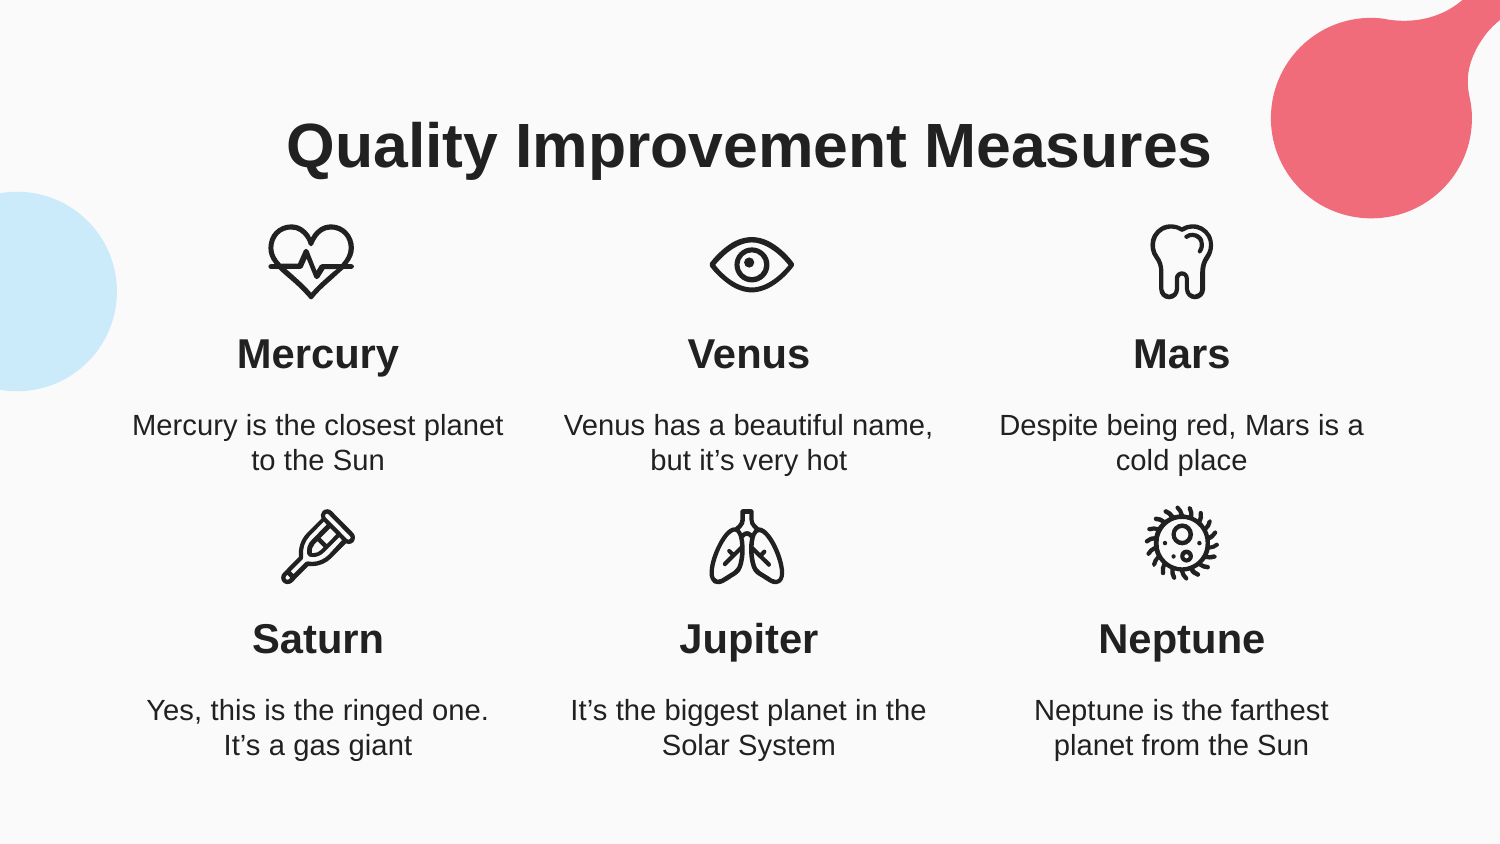

# Quality Improvement Measures

Mercury
Venus
Mars
Mercury is the closest planet to the Sun
Venus has a beautiful name, but it’s very hot
Despite being red, Mars is a cold place

Saturn
Jupiter
Neptune
Yes, this is the ringed one. It’s a gas giant
It’s the biggest planet in the Solar System
Neptune is the farthest planet from the Sun